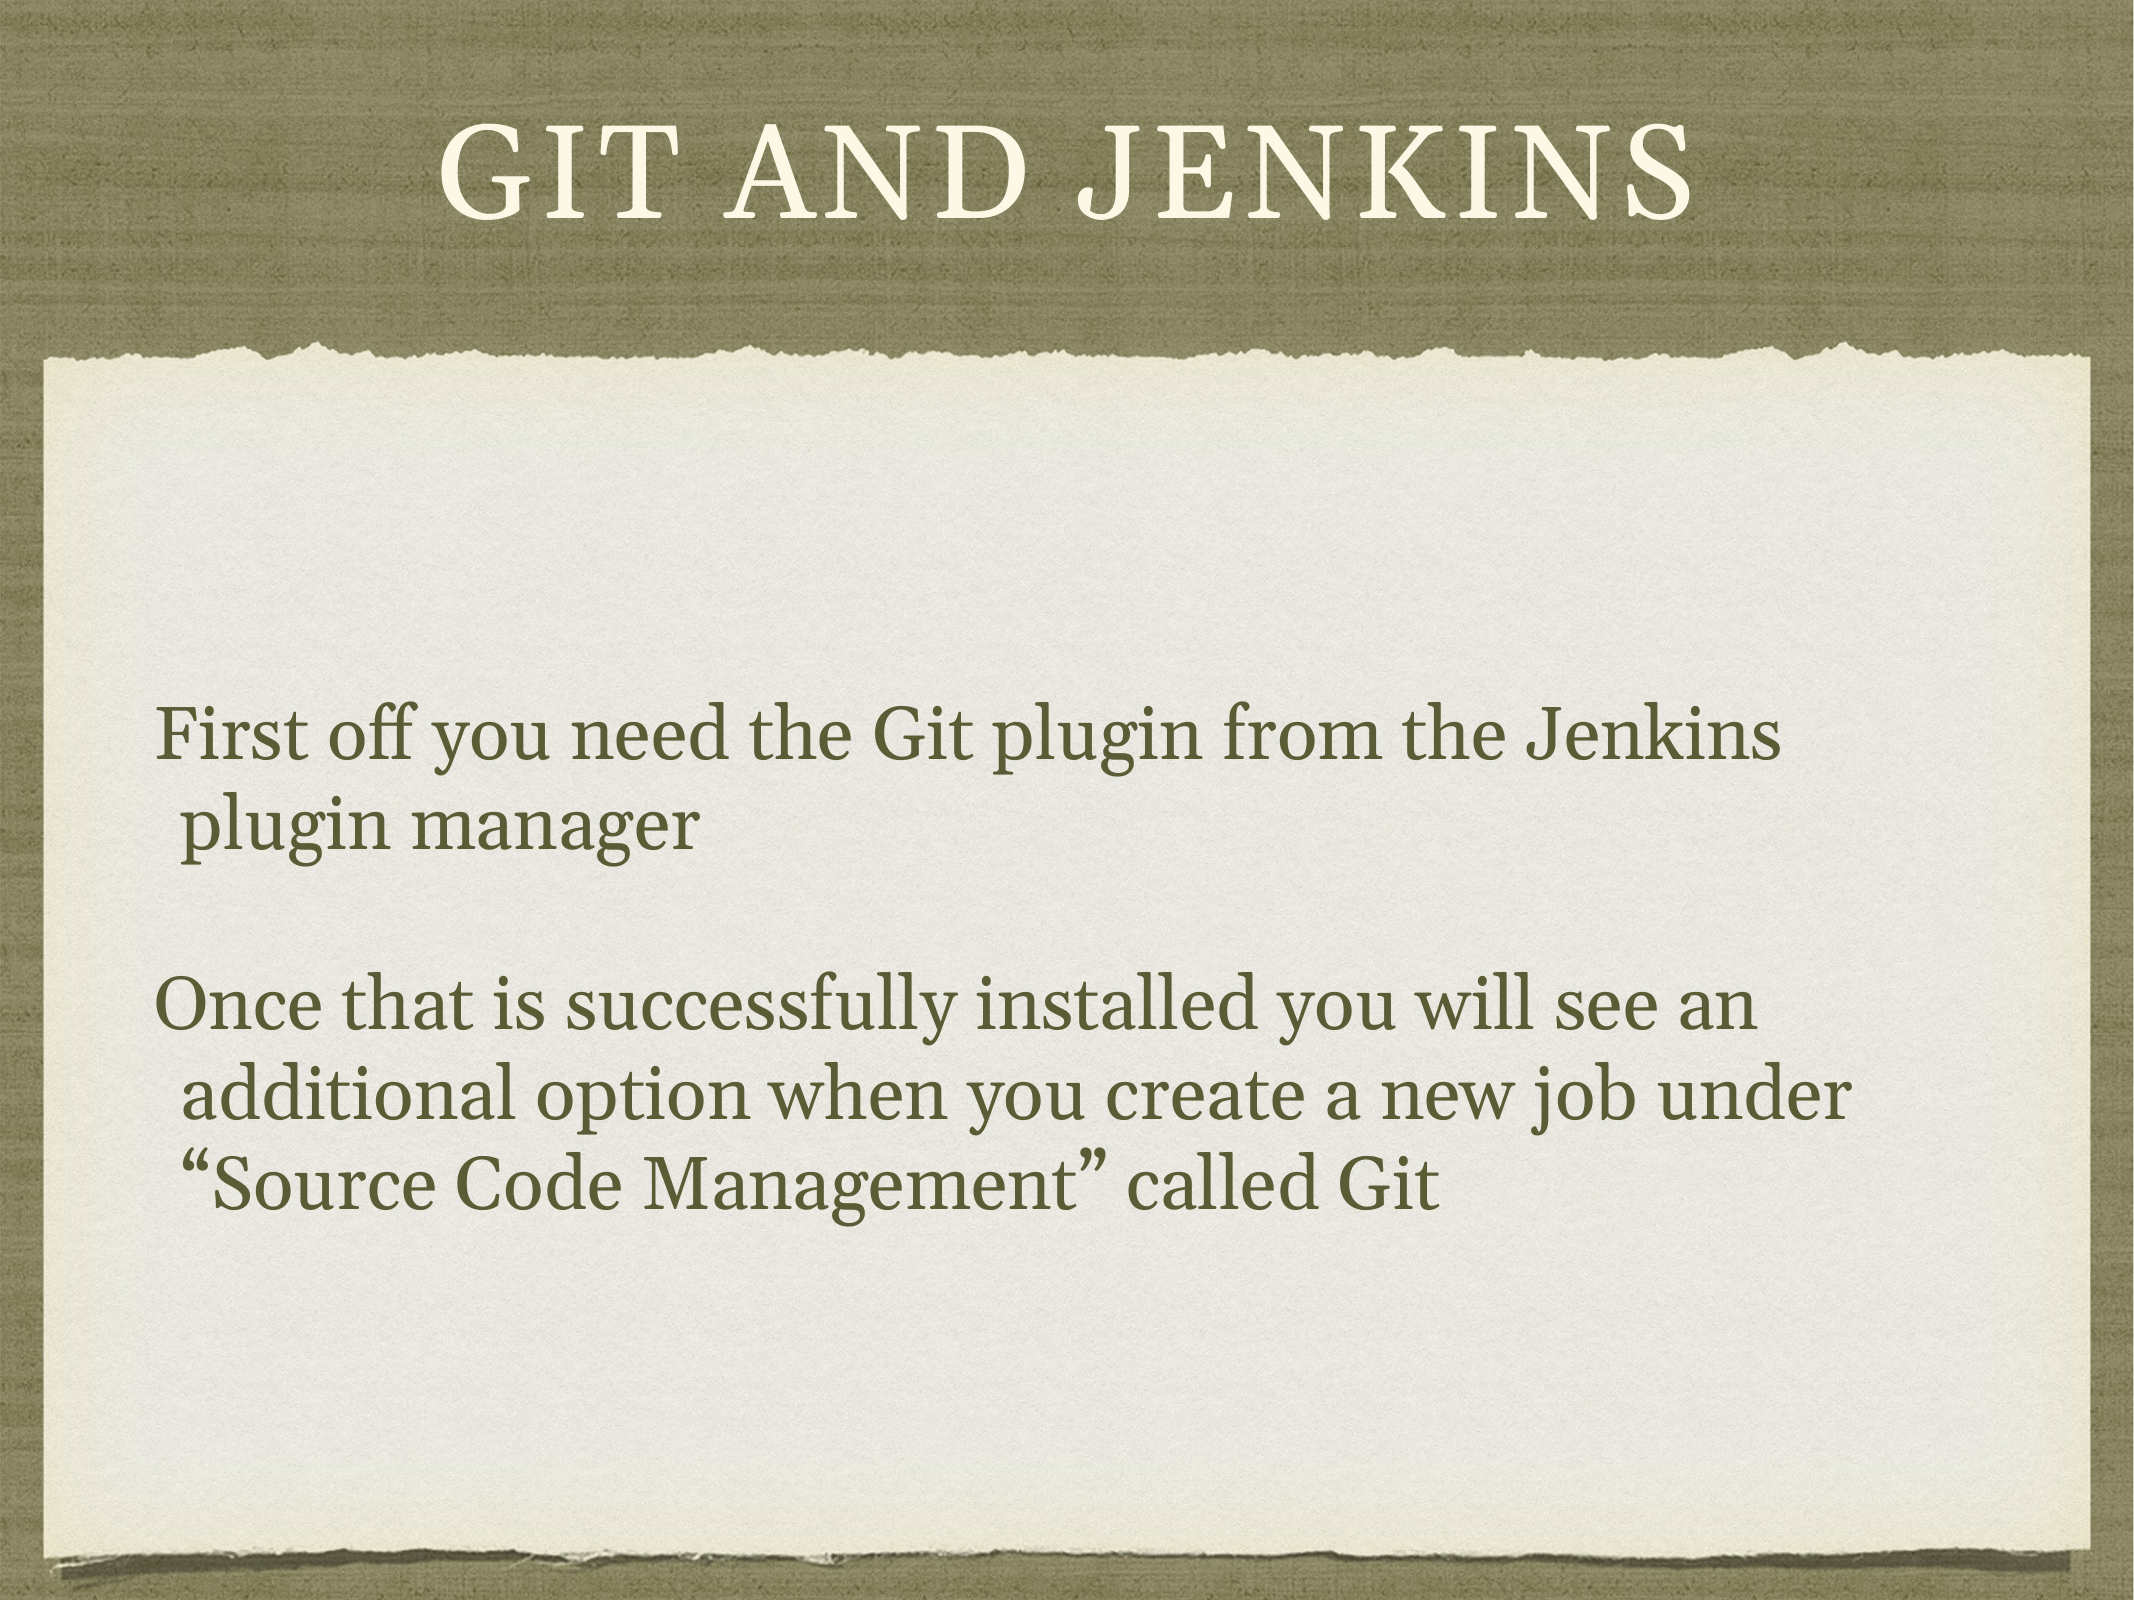

# git and jenkins
 First off you need the Git plugin from the Jenkins plugin manager

 Once that is successfully installed you will see an additional option when you create a new job under “Source Code Management” called Git